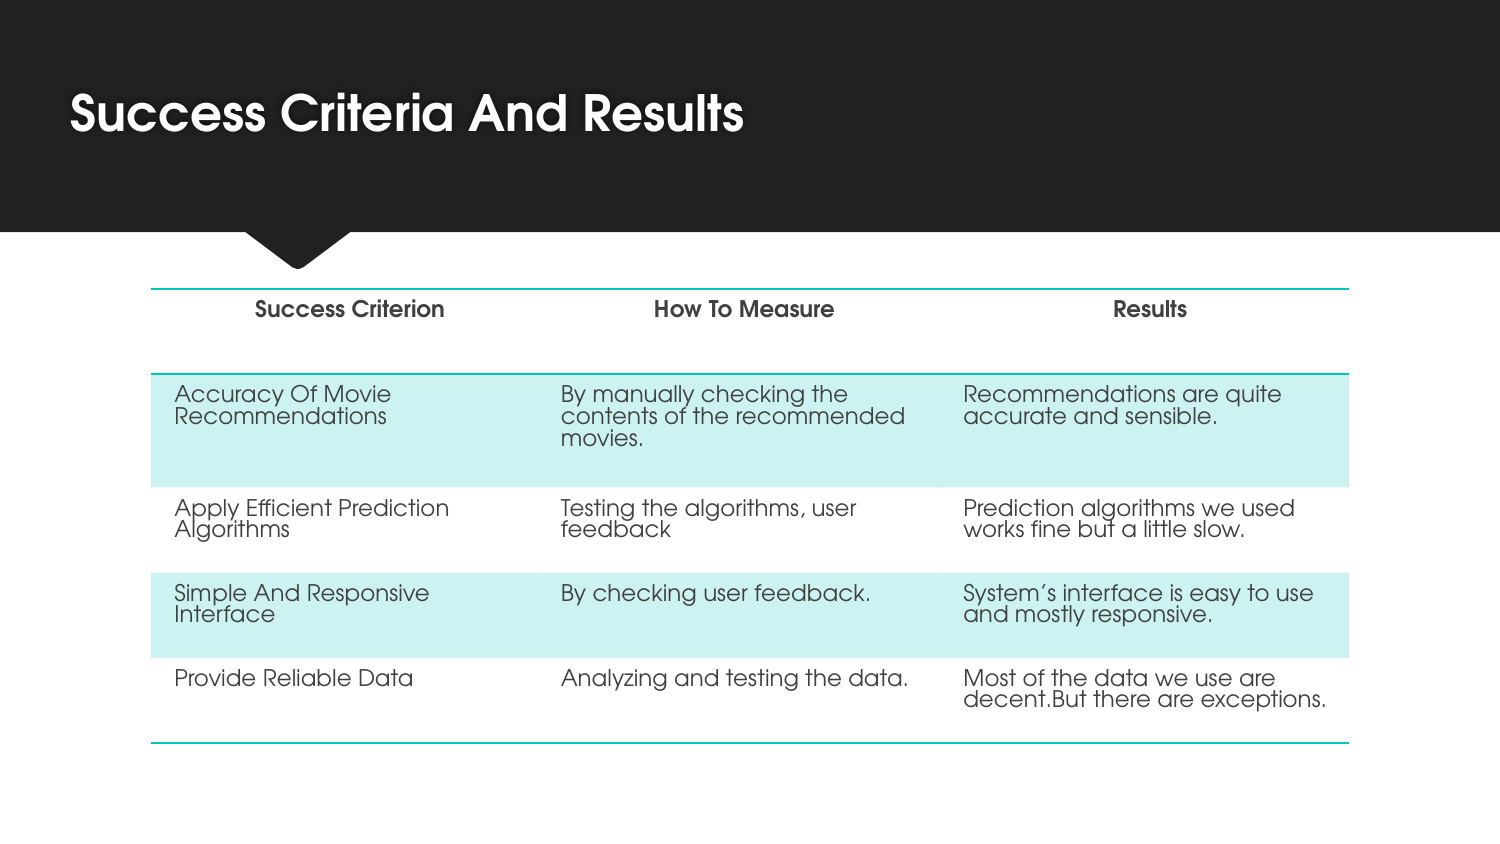

# Success Criteria And Results
| Success Criterion | How To Measure | Results |
| --- | --- | --- |
| Accuracy Of Movie Recommendations | By manually checking the contents of the recommended movies. | Recommendations are quite accurate and sensible. |
| Apply Efficient Prediction Algorithms | Testing the algorithms, user feedback | Prediction algorithms we used works fine but a little slow. |
| Simple And Responsive Interface | By checking user feedback. | System’s interface is easy to use and mostly responsive. |
| Provide Reliable Data | Analyzing and testing the data. | Most of the data we use are decent.But there are exceptions. |